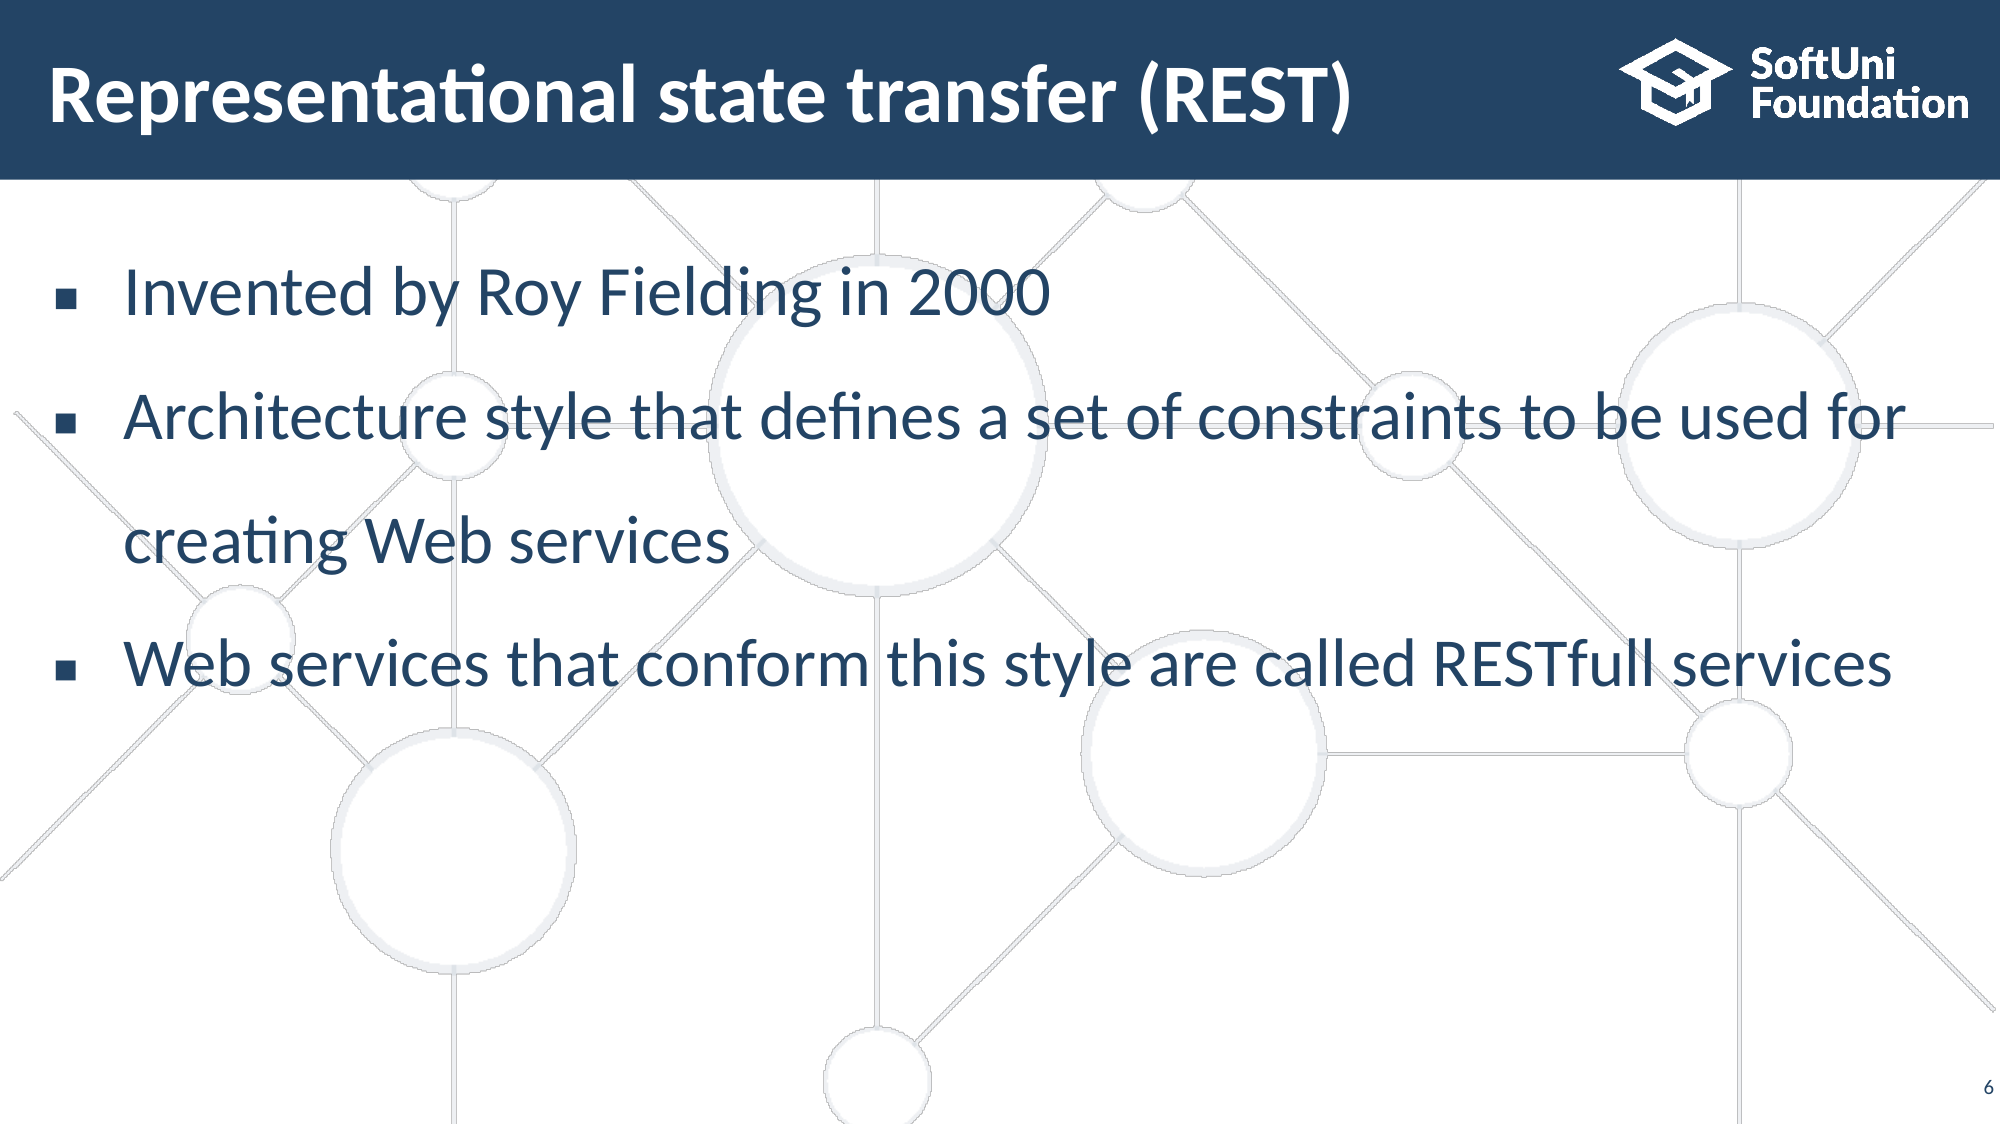

# Representational state transfer (REST)
Invented by Roy Fielding in 2000
Architecture style that defines a set of constraints to be used for creating Web services
Web services that conform this style are called RESTfull services

6